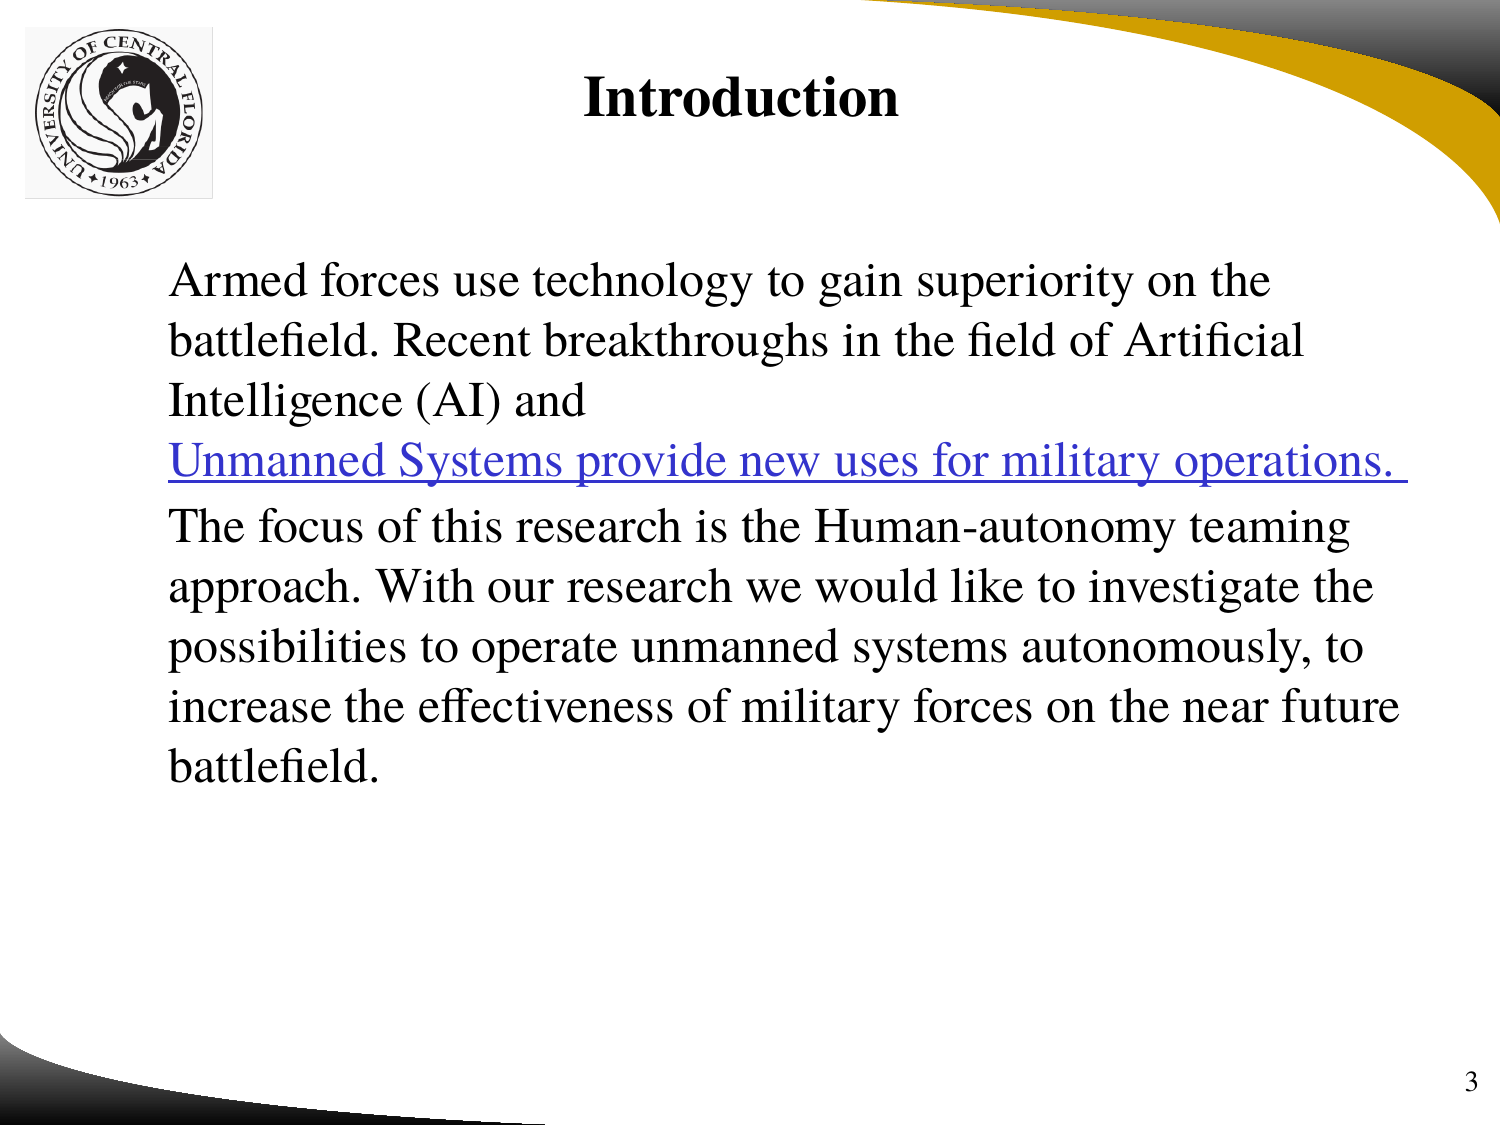

Introduction
Armed forces use technology to gain superiority on the battlefield. Recent breakthroughs in the field of Artificial Intelligence (AI) and Unmanned Systems provide new uses for military operations. The focus of this research is the Human-autonomy teaming approach. With our research we would like to investigate the possibilities to operate unmanned systems autonomously, to increase the effectiveness of military forces on the near future battlefield.
3